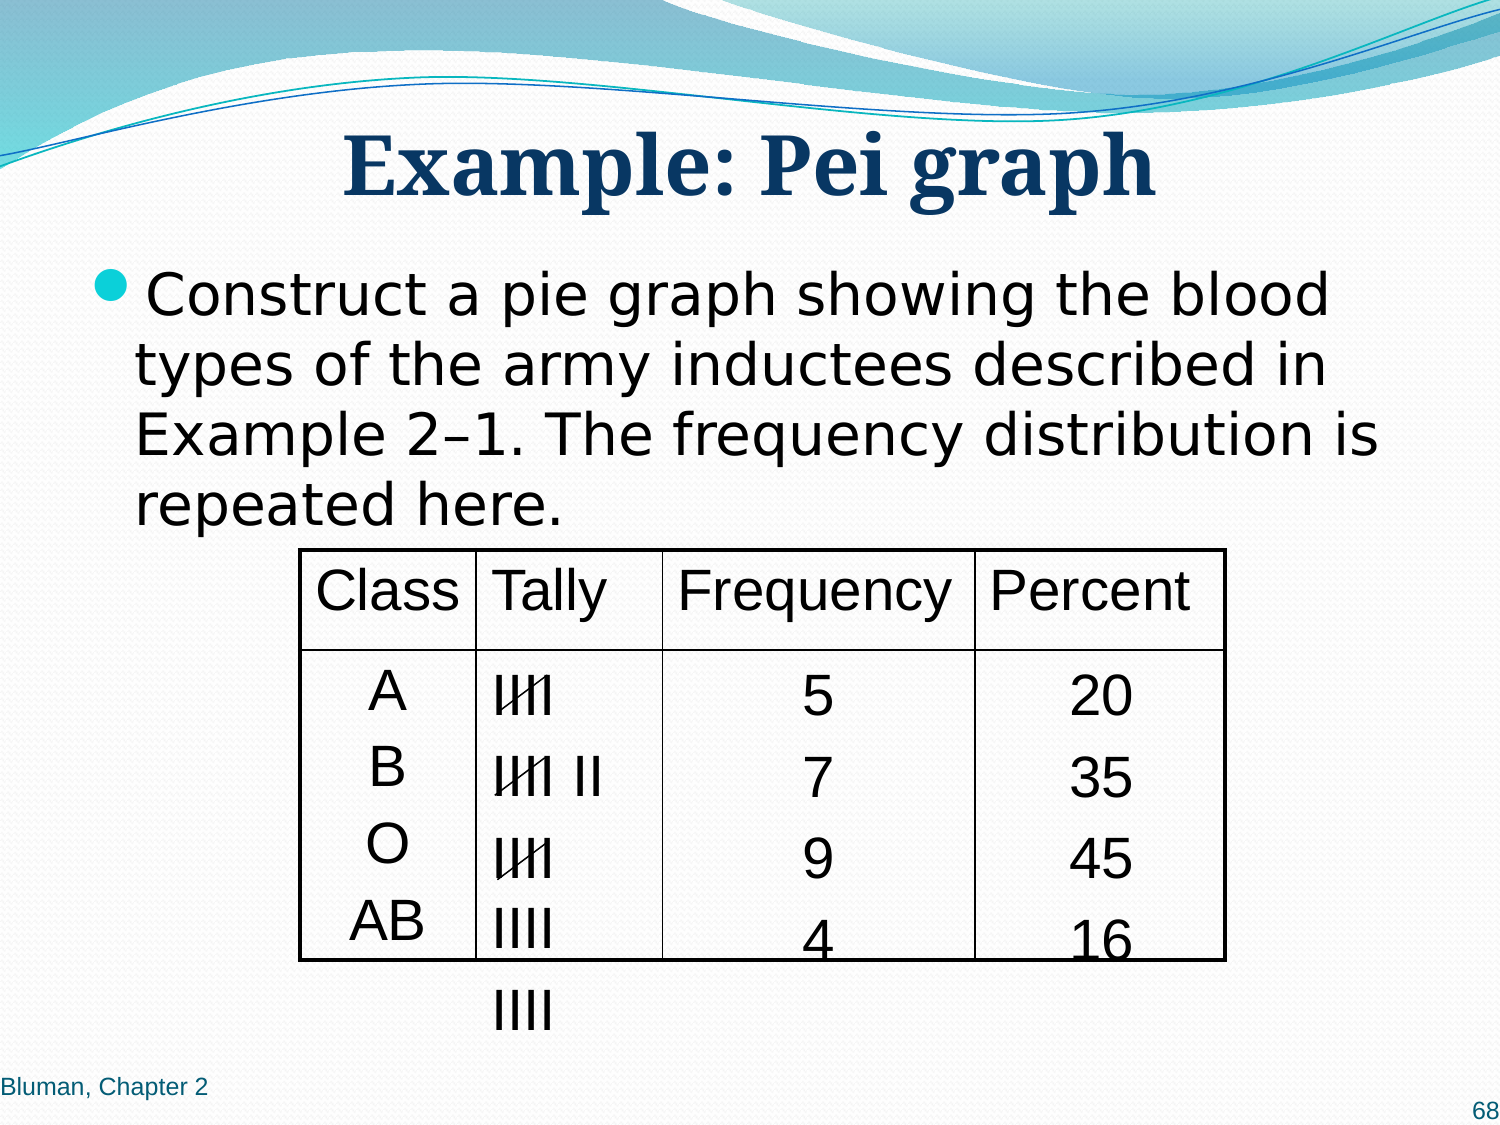

# Example: Pei graph
Construct a pie graph showing the blood types of the army inductees described in Example 2–1. The frequency distribution is repeated here.
| Class | Tally | Frequency | Percent |
| --- | --- | --- | --- |
| A B O AB |  |  |  |
IIII
IIII II
IIII IIII
IIII
5
7
9
4
20
35
45
16

Bluman, Chapter 2
68